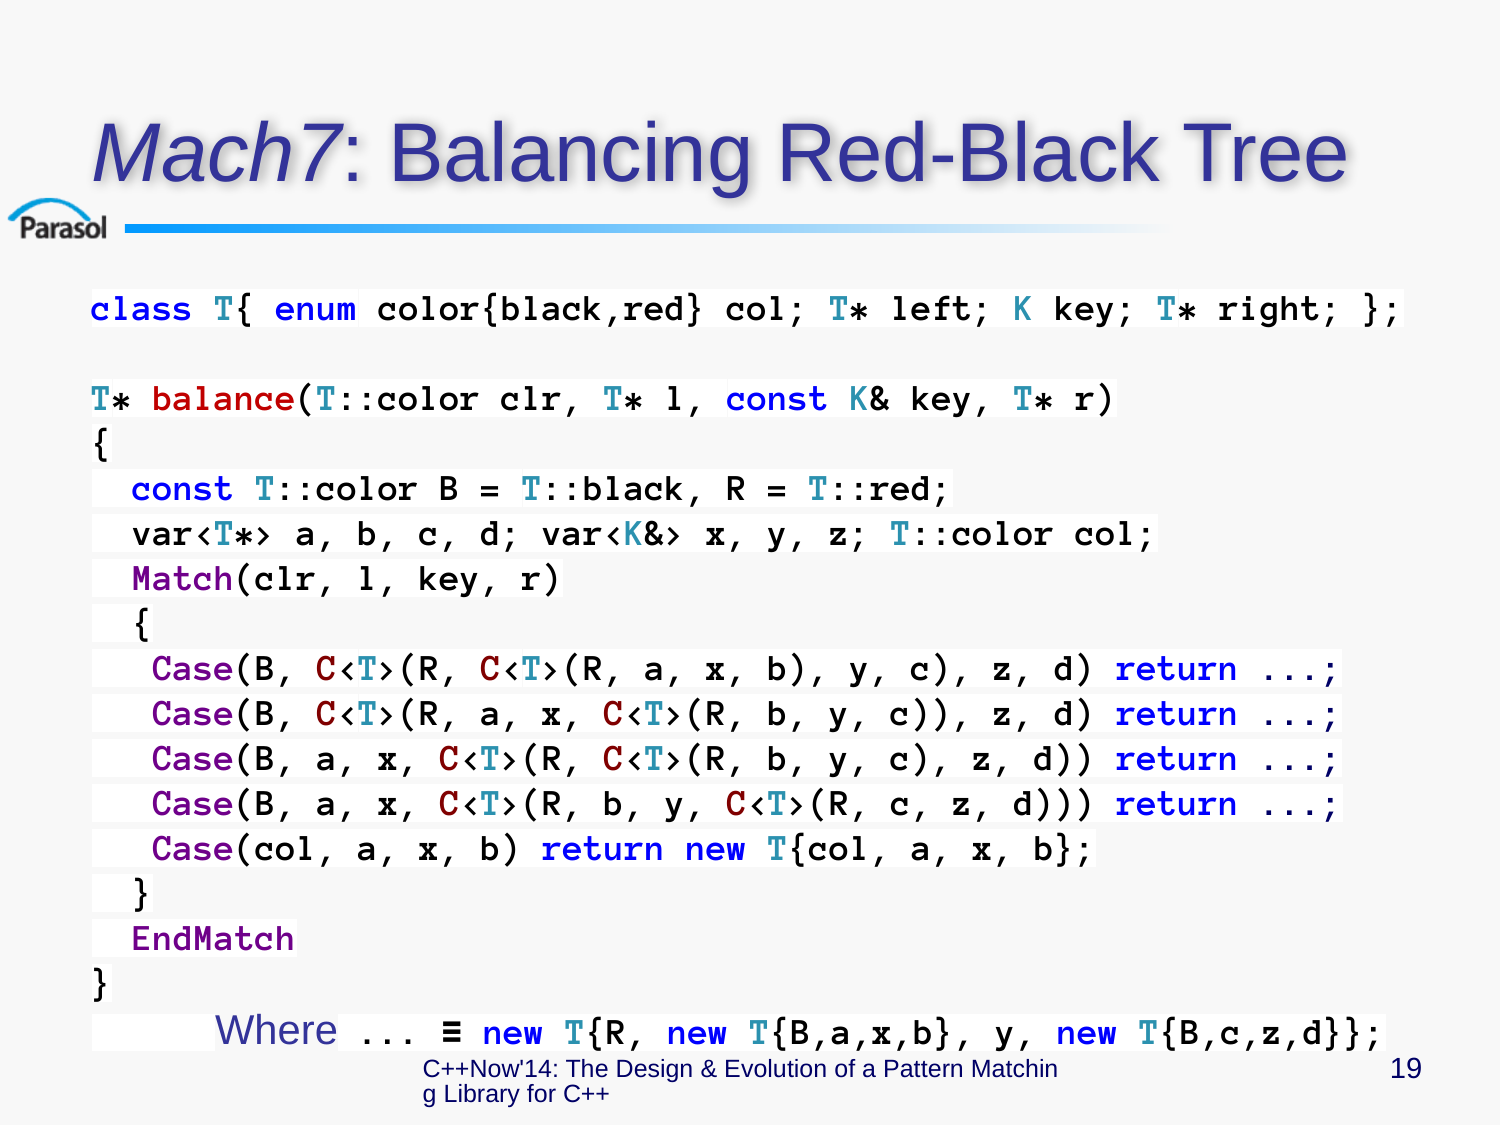

# Mach7: Balancing Red-Black Tree
class T{ enum color{black,red} col; T* left; K key; T* right; };

T* balance(T::color clr, T* l, const K& key, T* r)
{
  const T::color B = T::black, R = T::red;
  var<T*> a, b, c, d; var<K&> x, y, z; T::color col;
  Match(clr, l, key, r)
  {
   Case(B, C<T>(R, C<T>(R, a, x, b), y, c), z, d) return ...;
   Case(B, C<T>(R, a, x, C<T>(R, b, y, c)), z, d) return ...;
   Case(B, a, x, C<T>(R, C<T>(R, b, y, c), z, d)) return ...;
   Case(B, a, x, C<T>(R, b, y, C<T>(R, c, z, d))) return ...;
   Case(col, a, x, b) return new T{col, a, x, b};
  }
  EndMatch
}
      Where ... ≡ new T{R, new T{B,a,x,b}, y, new T{B,c,z,d}};
C++Now'14: The Design & Evolution of a Pattern Matching Library for C++
19